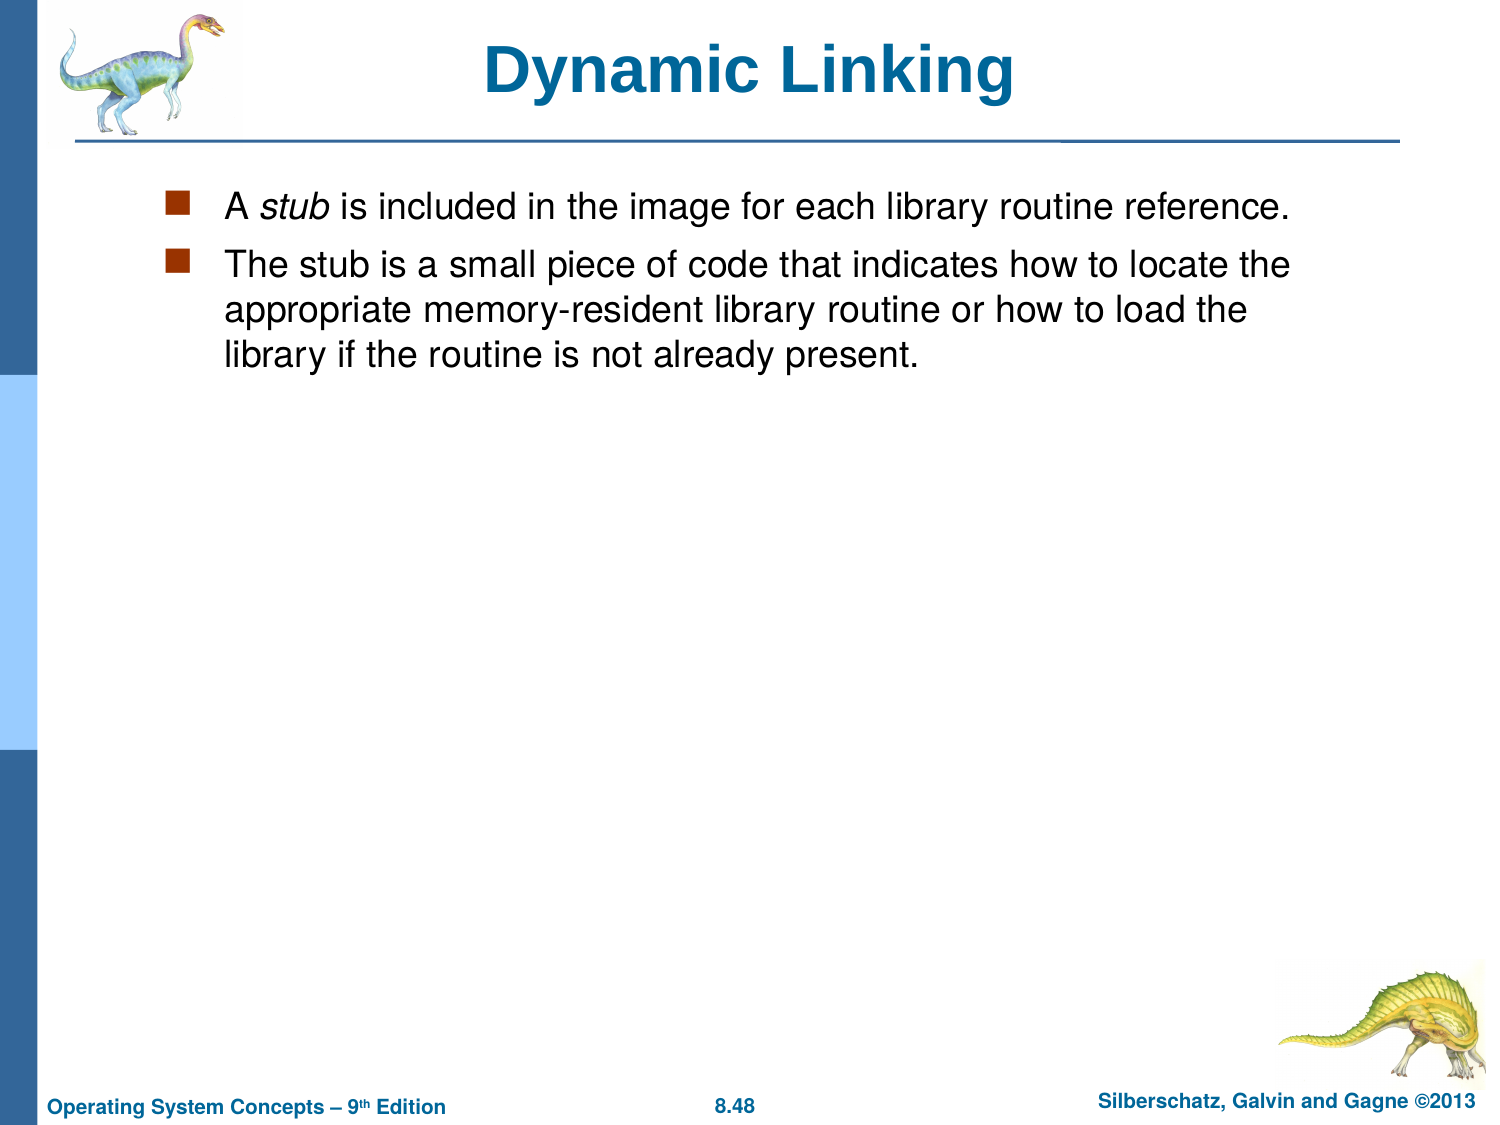

# Dynamic Linking
A stub is included in the image for each library routine reference.
The stub is a small piece of code that indicates how to locate the appropriate memory-resident library routine or how to load the library if the routine is not already present.